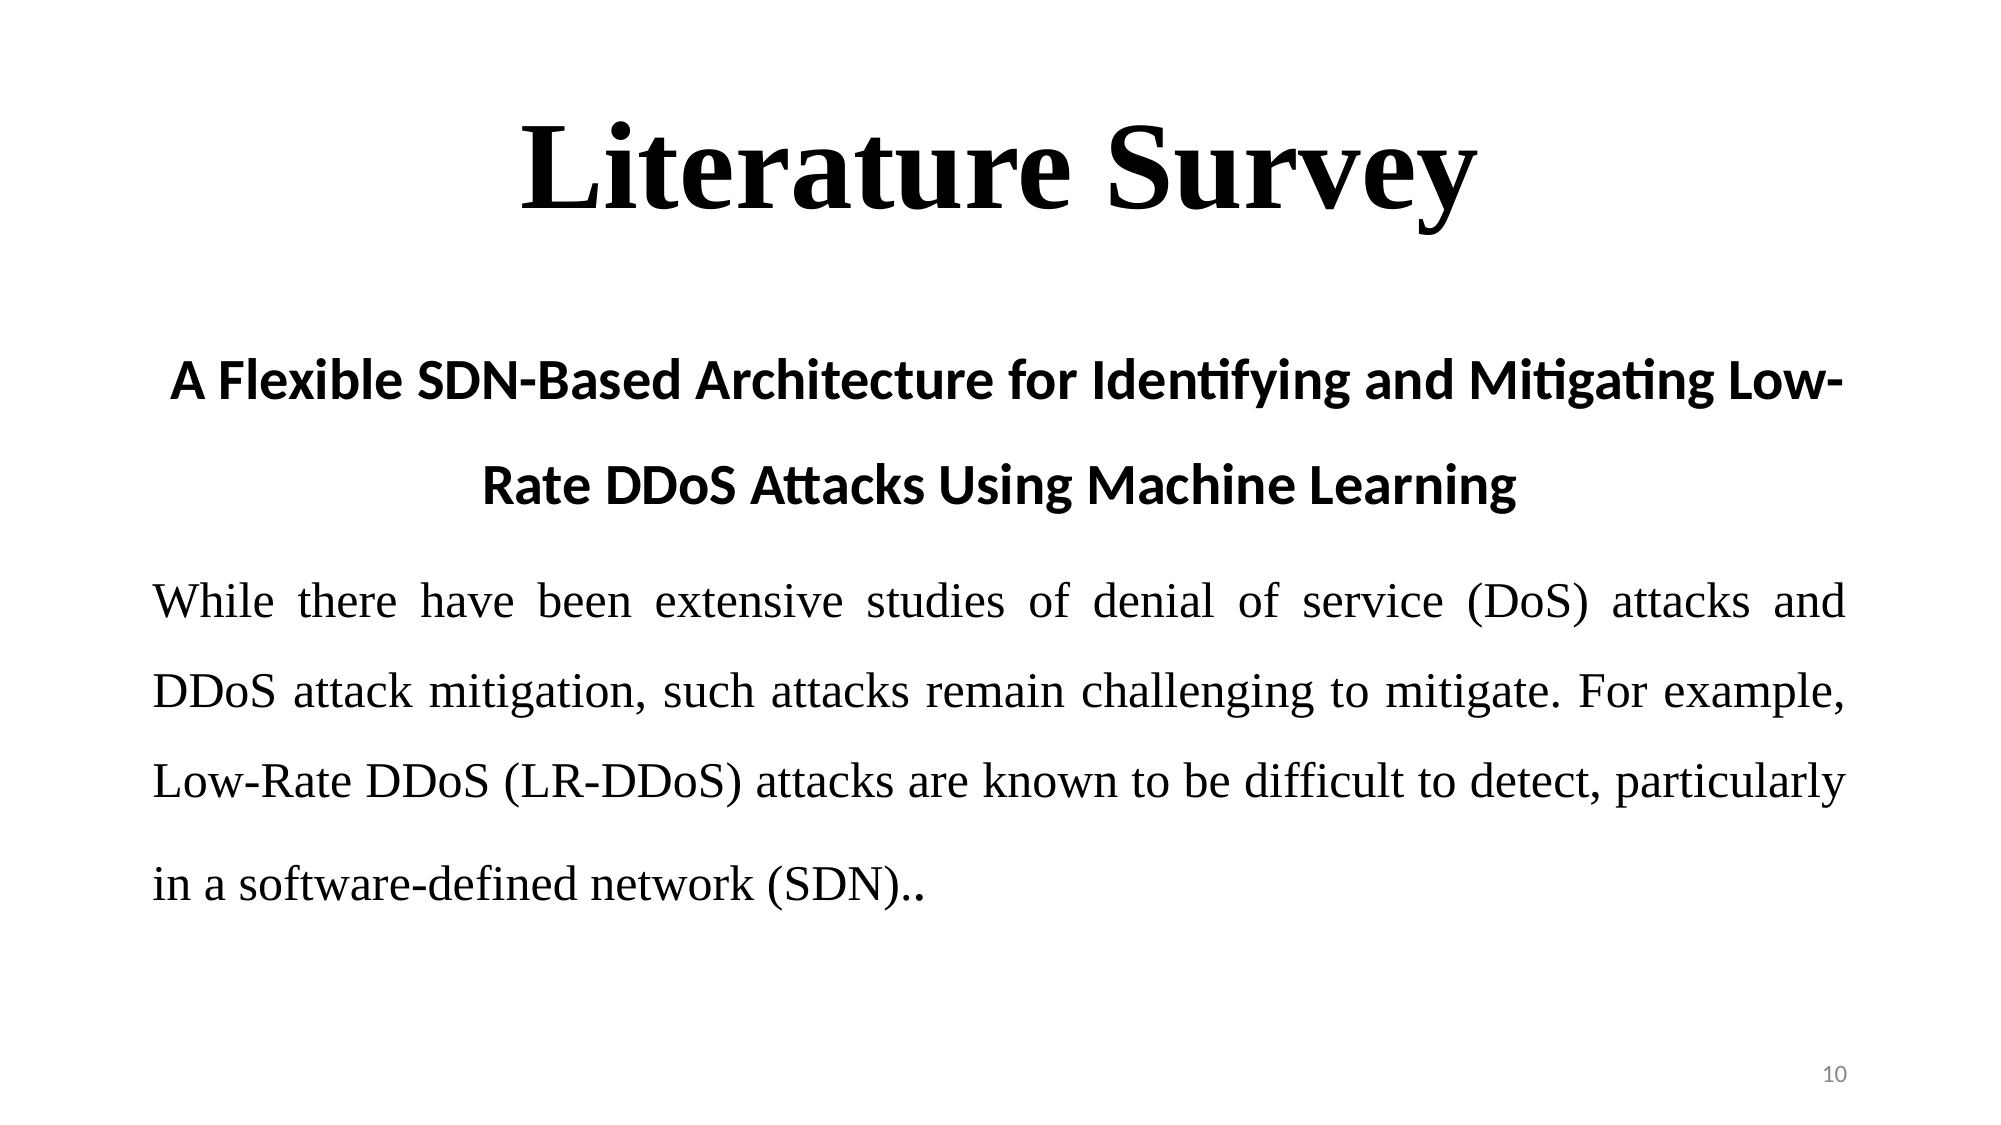

# Literature Survey
 A Flexible SDN-Based Architecture for Identifying and Mitigating Low-Rate DDoS Attacks Using Machine Learning
While there have been extensive studies of denial of service (DoS) attacks and DDoS attack mitigation, such attacks remain challenging to mitigate. For example, Low-Rate DDoS (LR-DDoS) attacks are known to be difficult to detect, particularly in a software-defined network (SDN)..
10